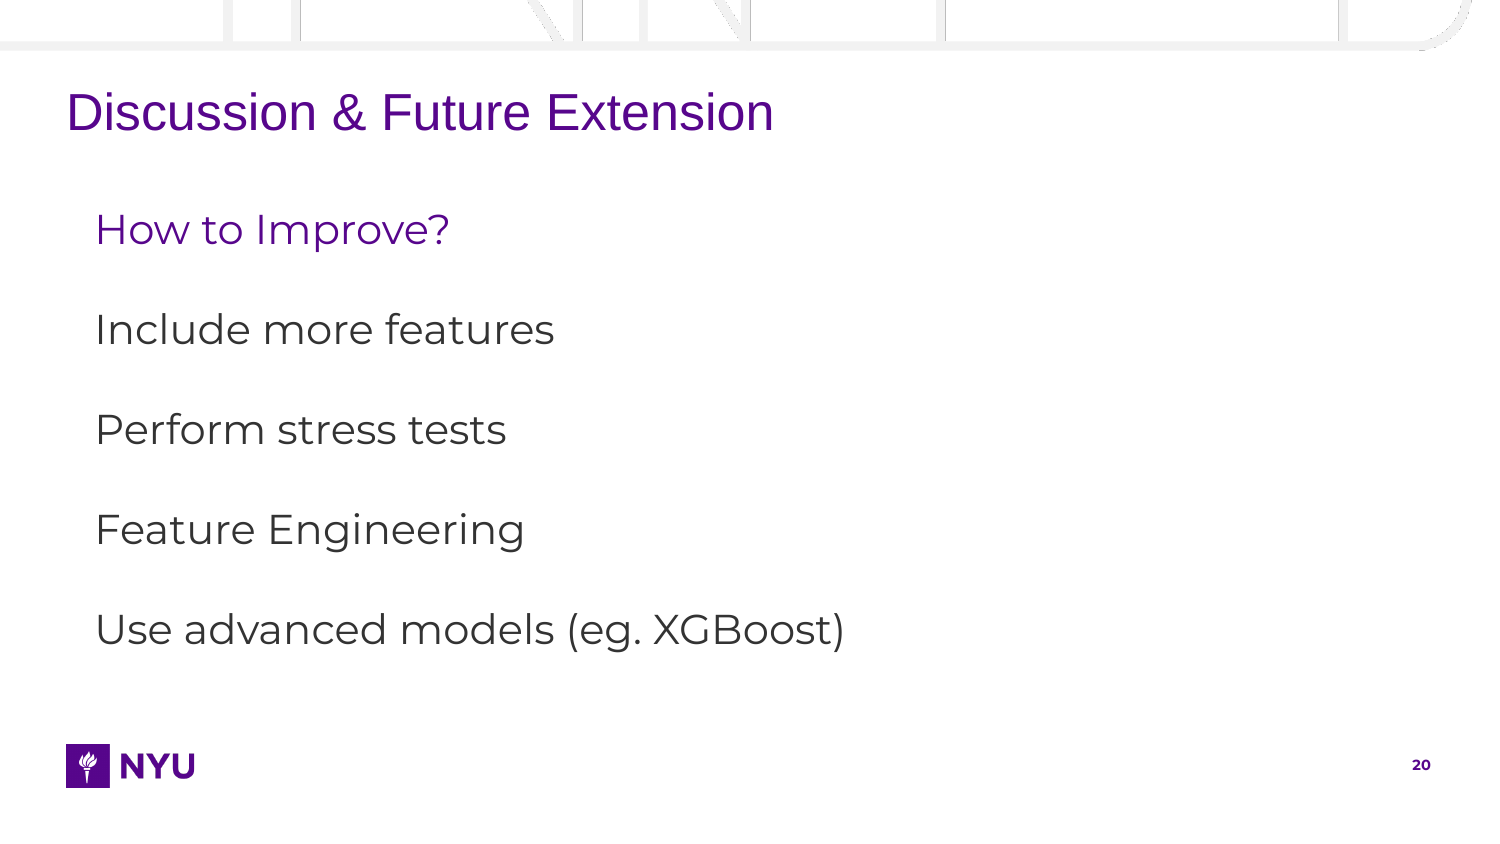

# Discussion & Future Extension
How to Improve?
Include more features
Perform stress tests
Feature Engineering
Use advanced models (eg. XGBoost)